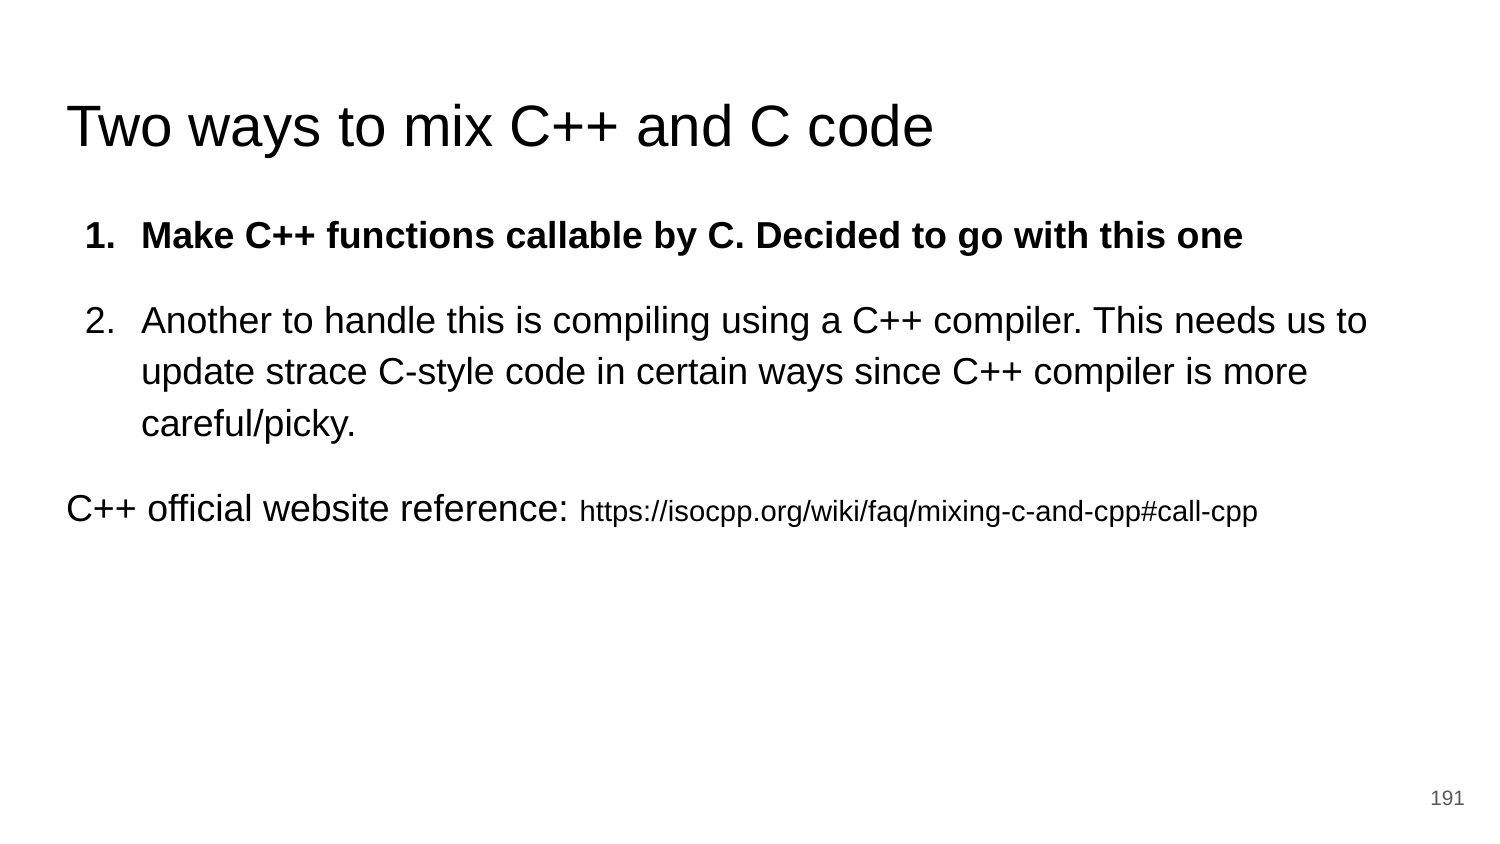

# Two ways to mix C++ and C code
Make C++ functions callable by C. Decided to go with this one
Another to handle this is compiling using a C++ compiler. This needs us to update strace C-style code in certain ways since C++ compiler is more careful/picky.
C++ official website reference: https://isocpp.org/wiki/faq/mixing-c-and-cpp#call-cpp
191